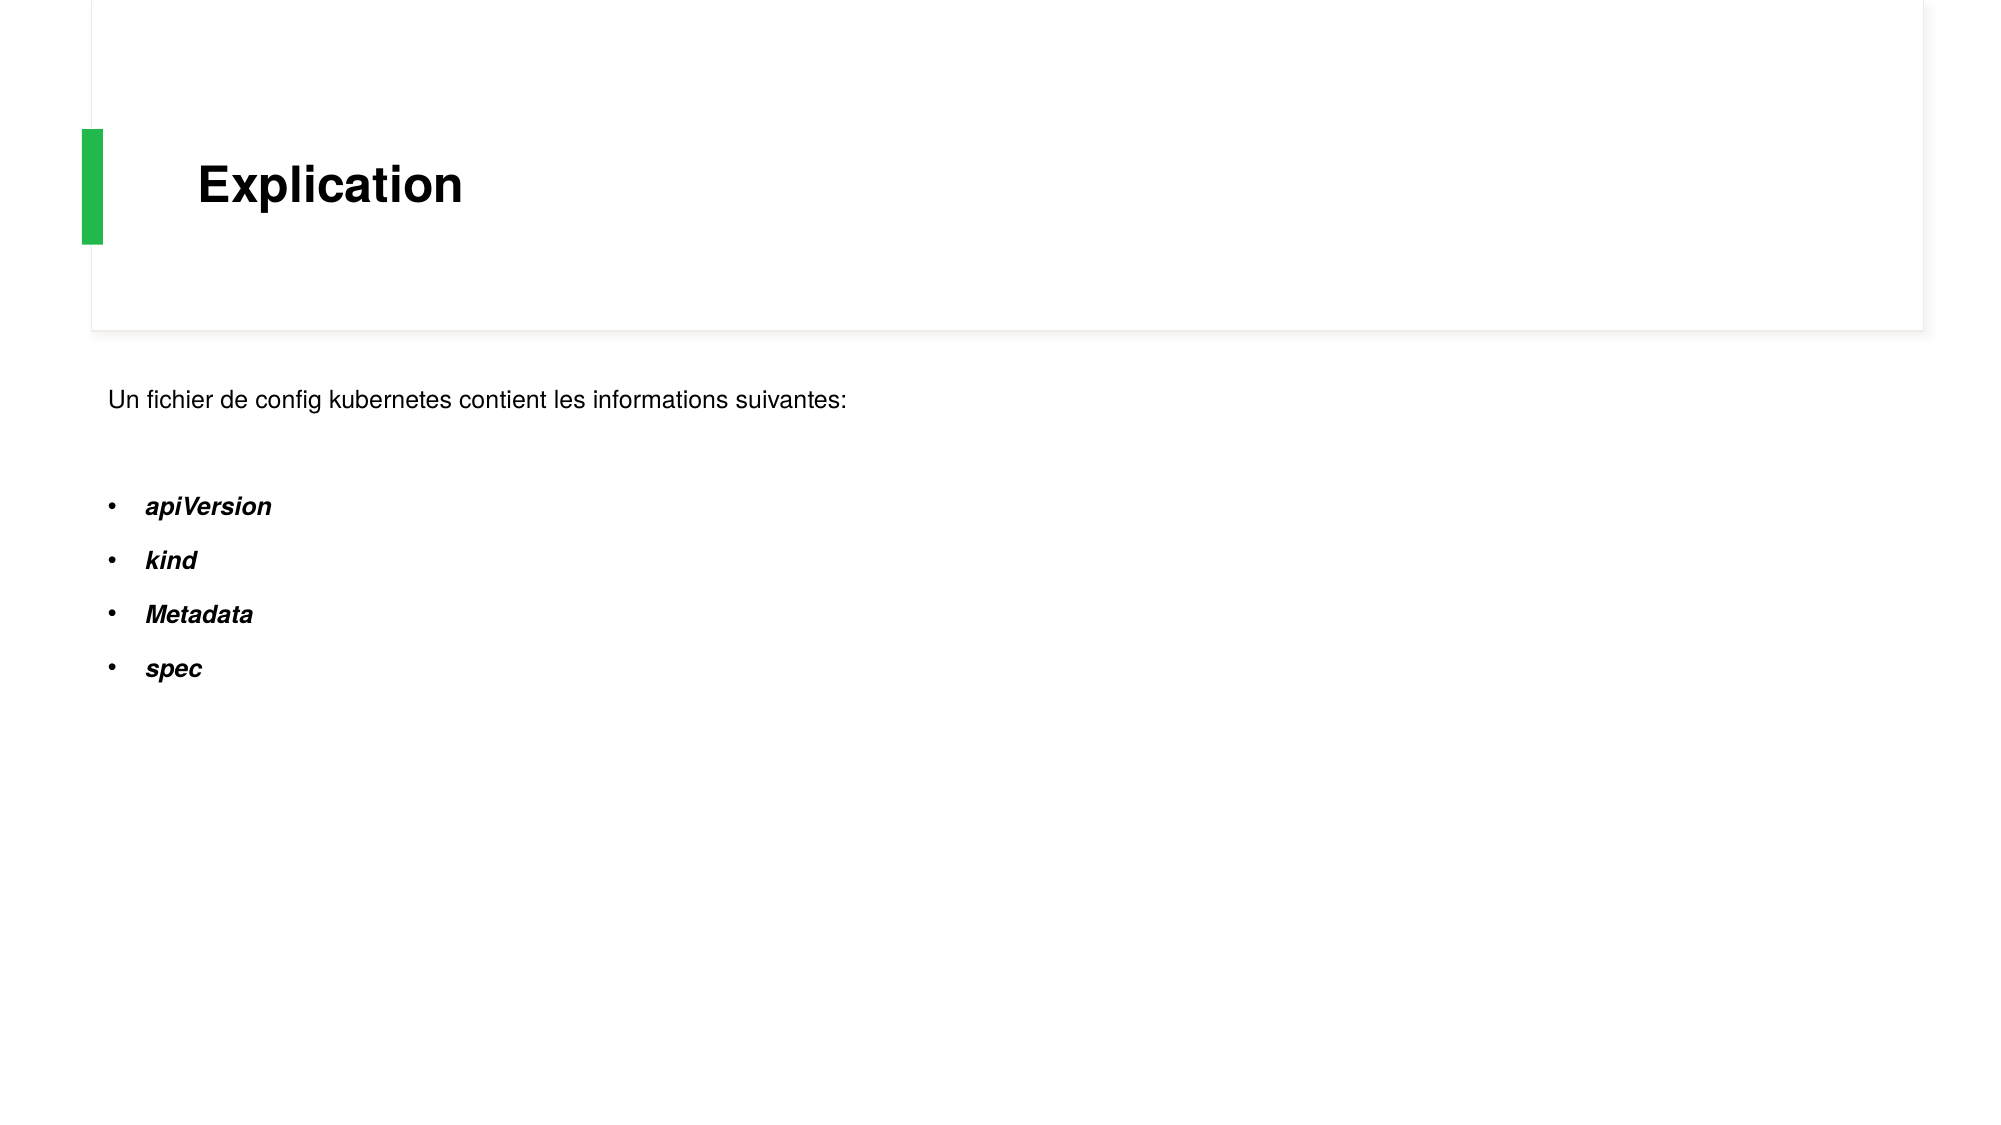

# Explication
Un fichier de config kubernetes contient les informations suivantes:

apiVersion
kind
Metadata
spec